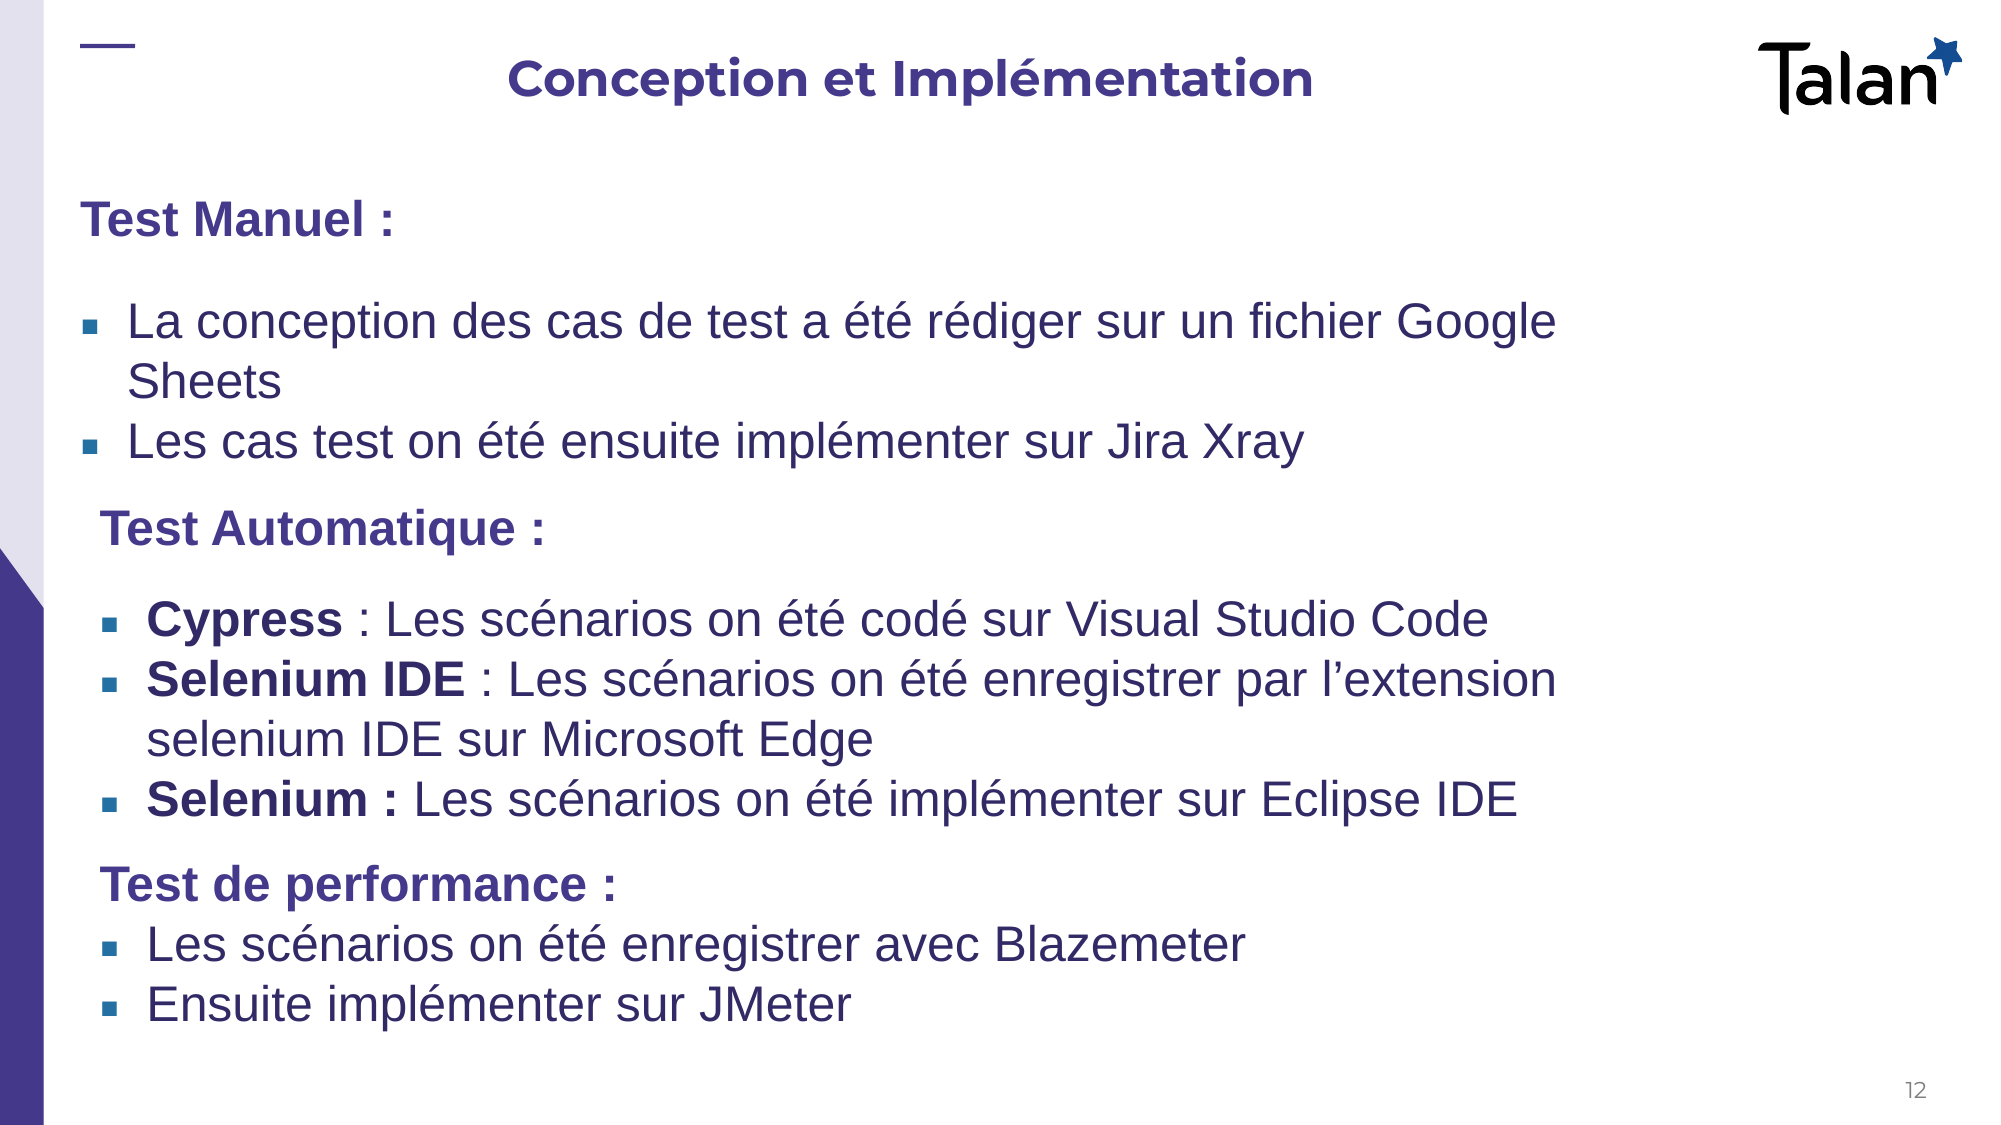

# Conception et Implémentation
Test Manuel :
La conception des cas de test a été rédiger sur un fichier Google Sheets
Les cas test on été ensuite implémenter sur Jira Xray
Test Automatique :
Cypress : Les scénarios on été codé sur Visual Studio Code
Selenium IDE : Les scénarios on été enregistrer par l’extension selenium IDE sur Microsoft Edge
Selenium : Les scénarios on été implémenter sur Eclipse IDE

Test de performance :
Les scénarios on été enregistrer avec Blazemeter
Ensuite implémenter sur JMeter